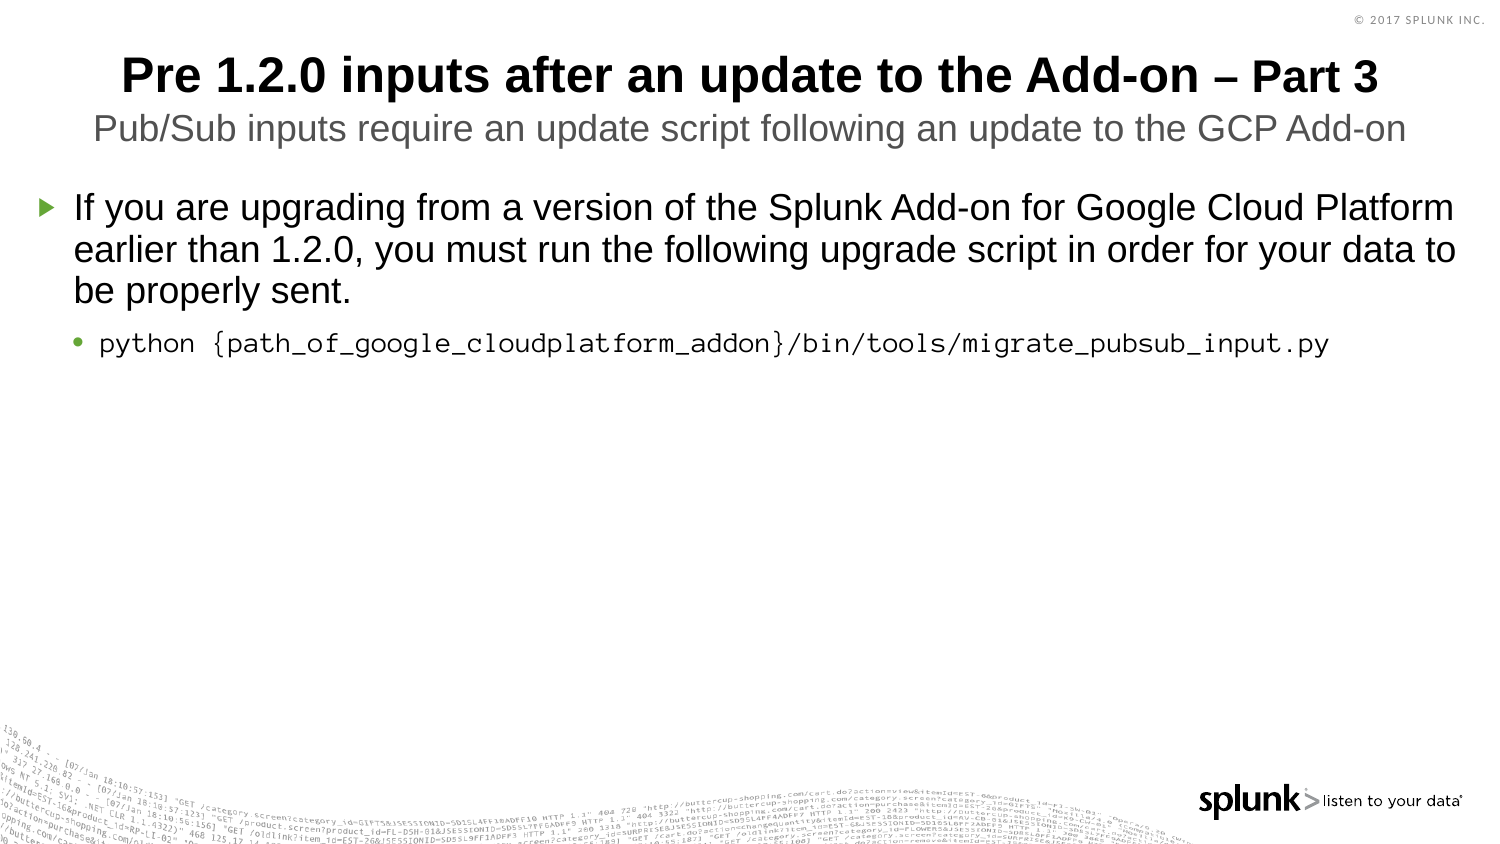

# Pre 1.2.0 inputs after an update to the Add-on – Part 3
Pub/Sub inputs require an update script following an update to the GCP Add-on
If you are upgrading from a version of the Splunk Add-on for Google Cloud Platform earlier than 1.2.0, you must run the following upgrade script in order for your data to be properly sent.
python {path_of_google_cloudplatform_addon}/bin/tools/migrate_pubsub_input.py